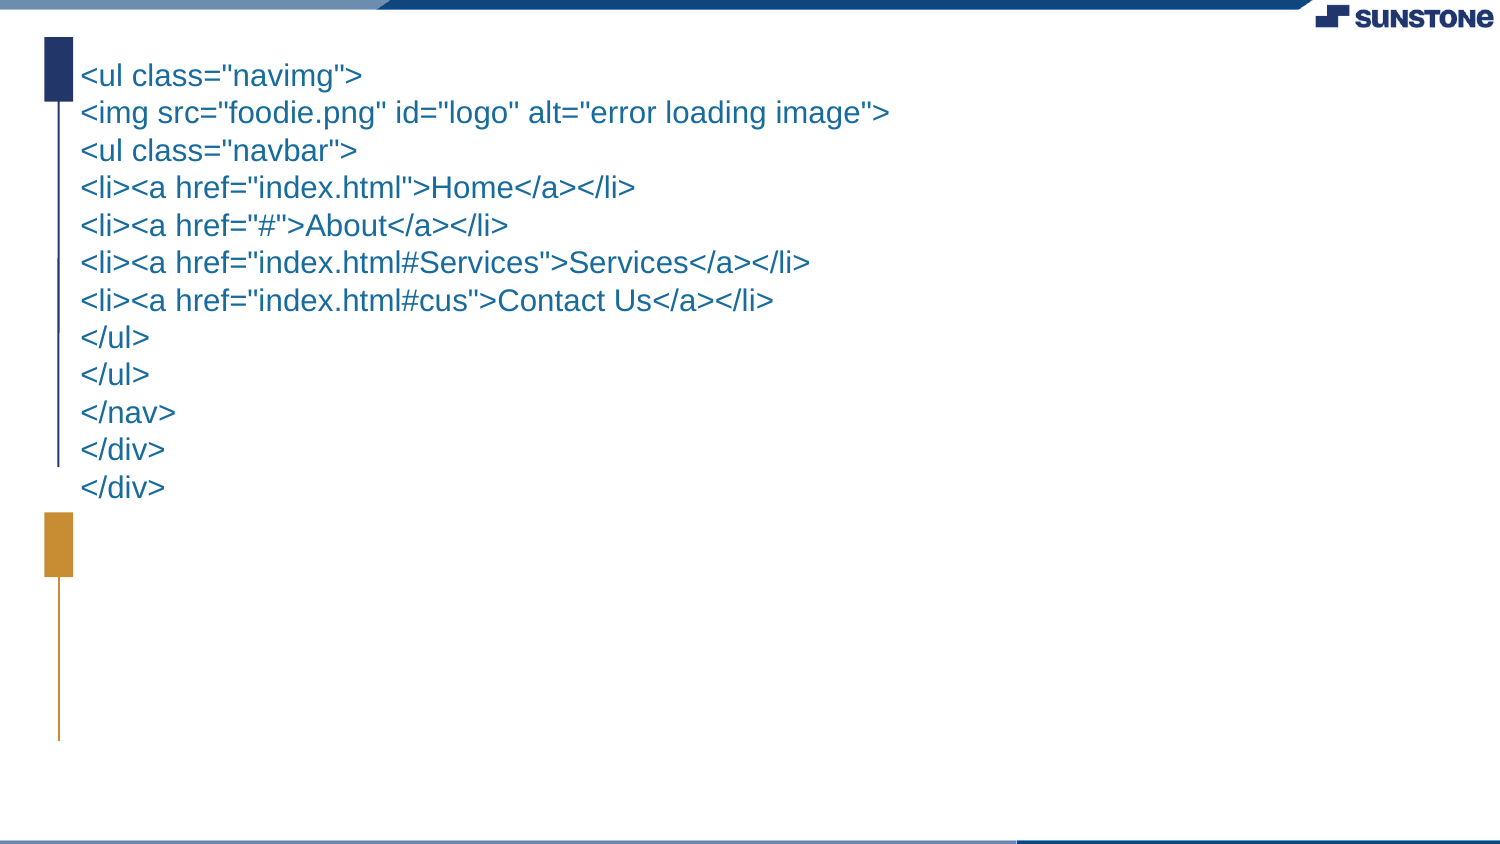

<ul class="navimg">
<img src="foodie.png" id="logo" alt="error loading image">
<ul class="navbar">
<li><a href="index.html">Home</a></li>
<li><a href="#">About</a></li>
<li><a href="index.html#Services">Services</a></li>
<li><a href="index.html#cus">Contact Us</a></li>
</ul>
</ul>
</nav>
</div>
</div>